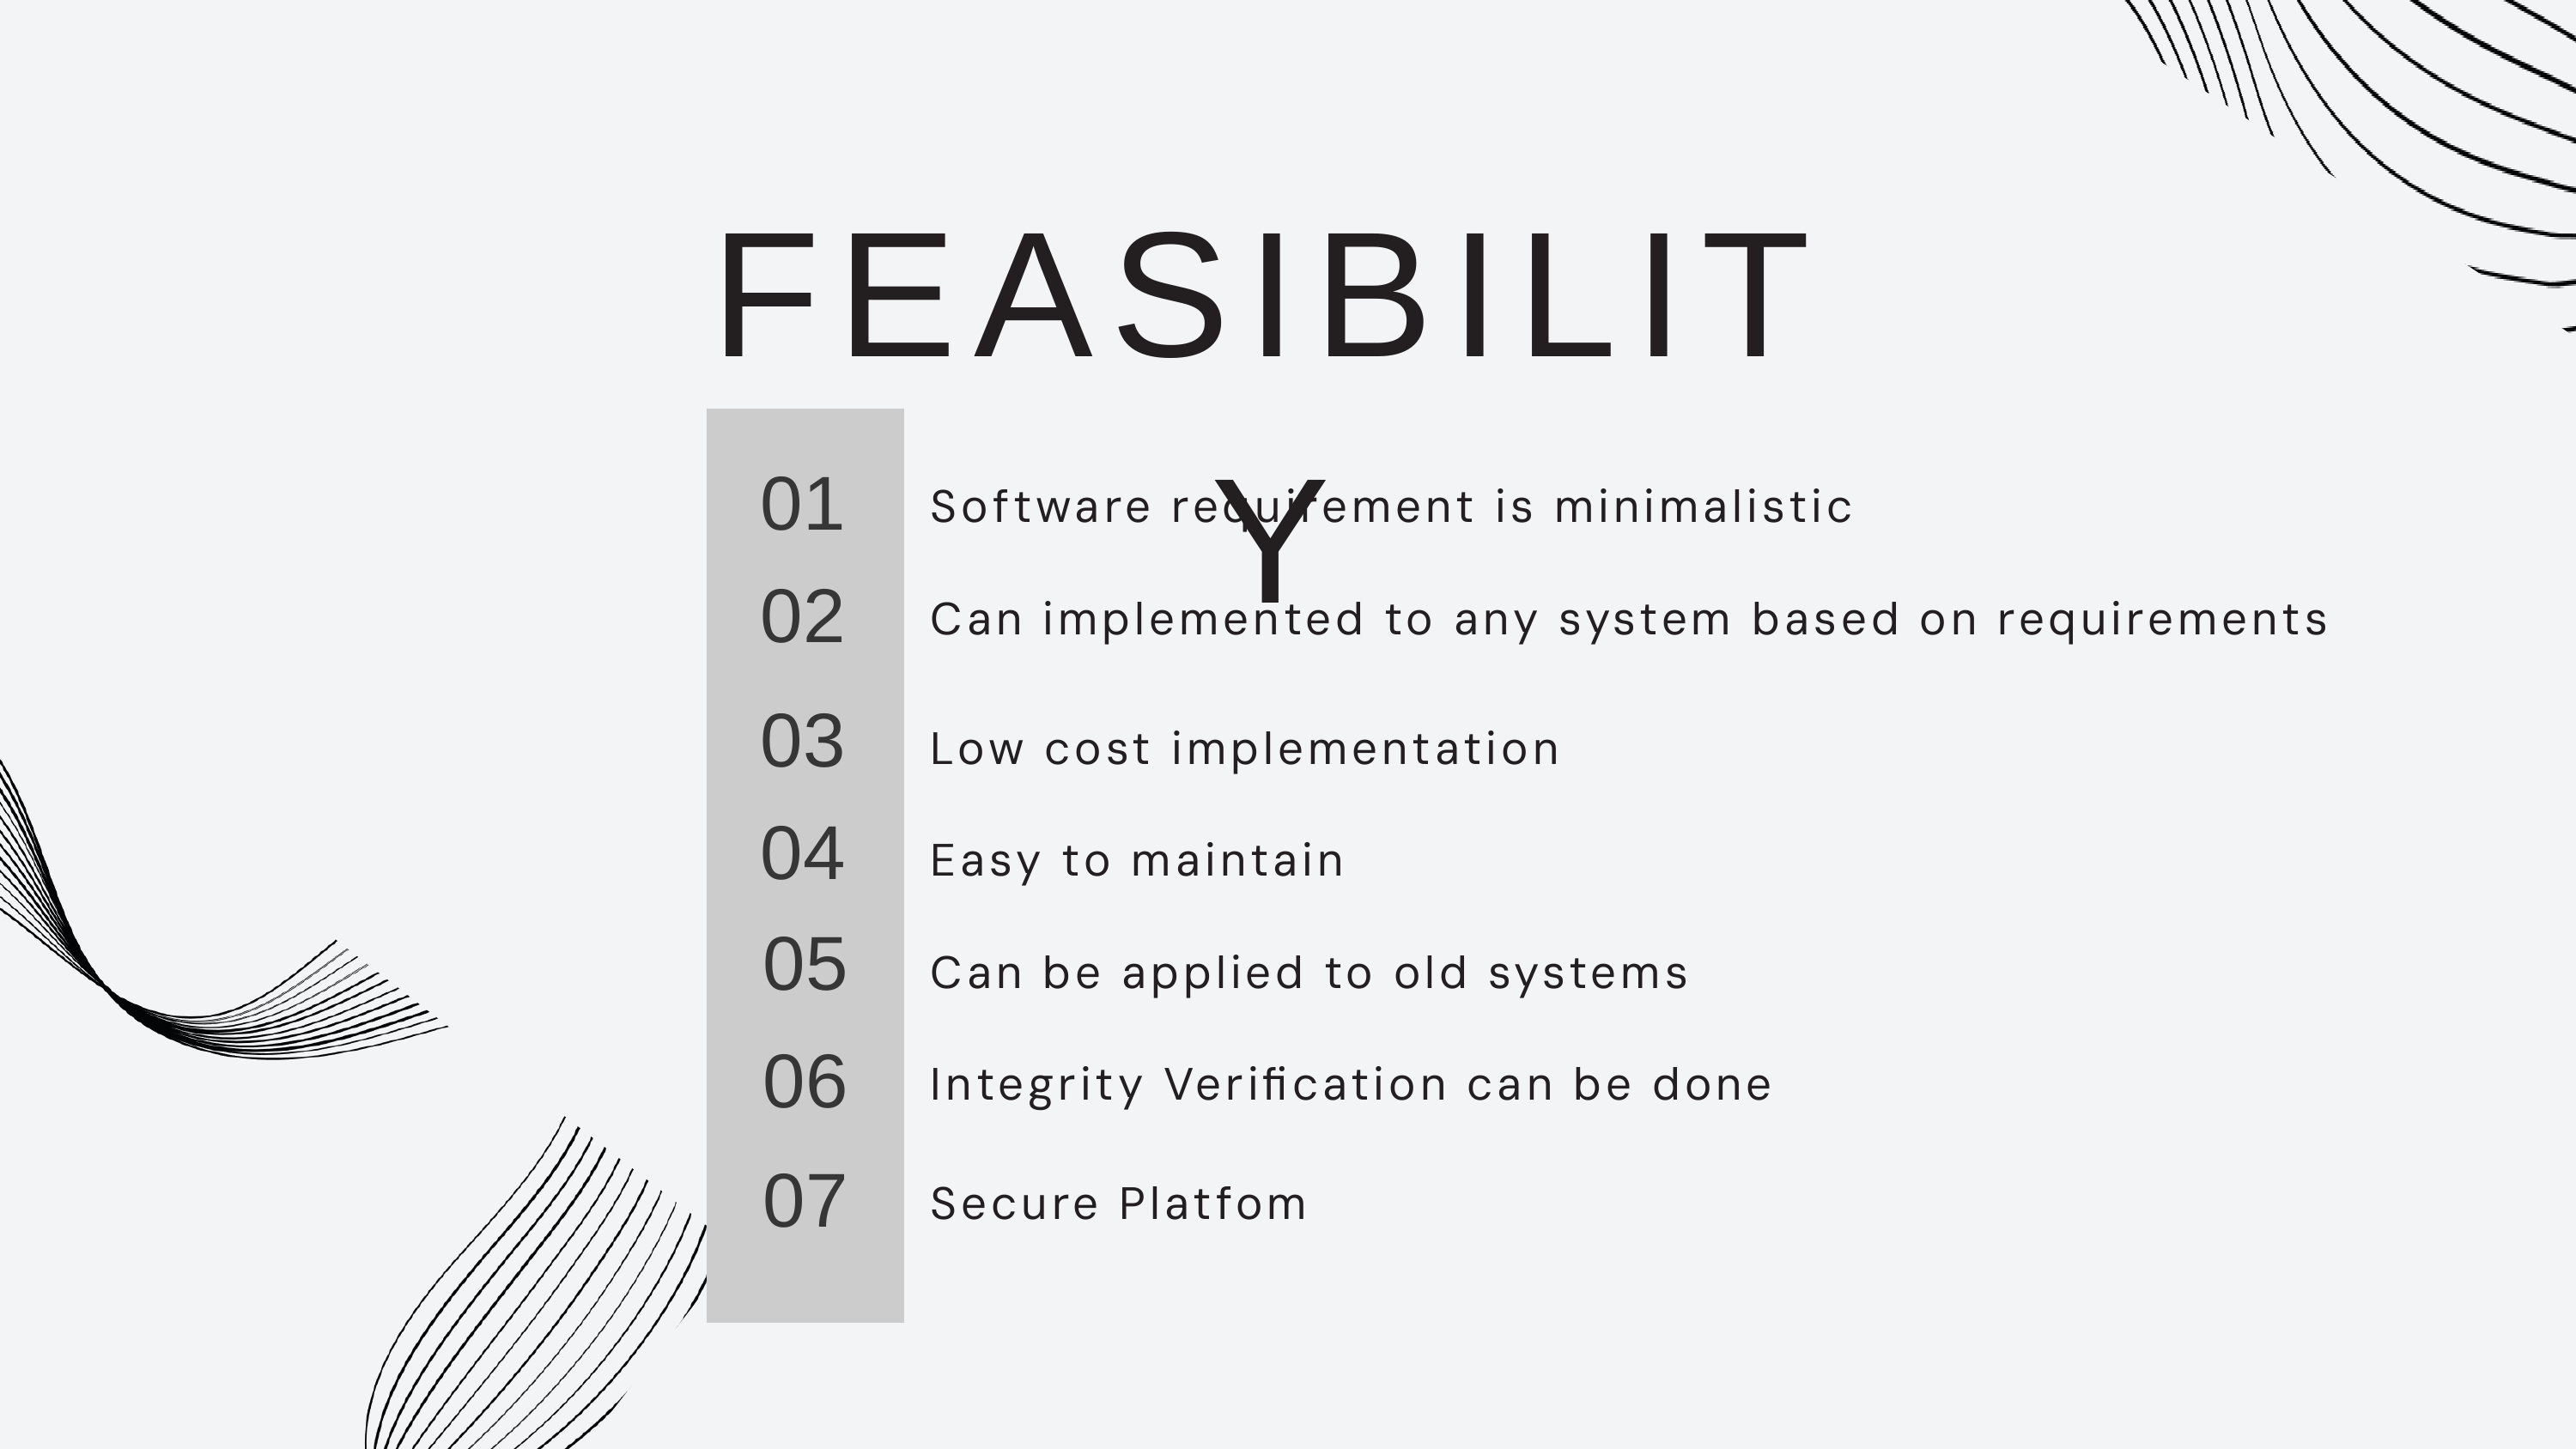

FEASIBILITY

01
Software requirement is minimalistic
02
Can implemented to any system based on requirements
03
Low cost implementation

04
Easy to maintain
05
Can be applied to old systems
06
Integrity Verification can be done
07
Secure Platfom